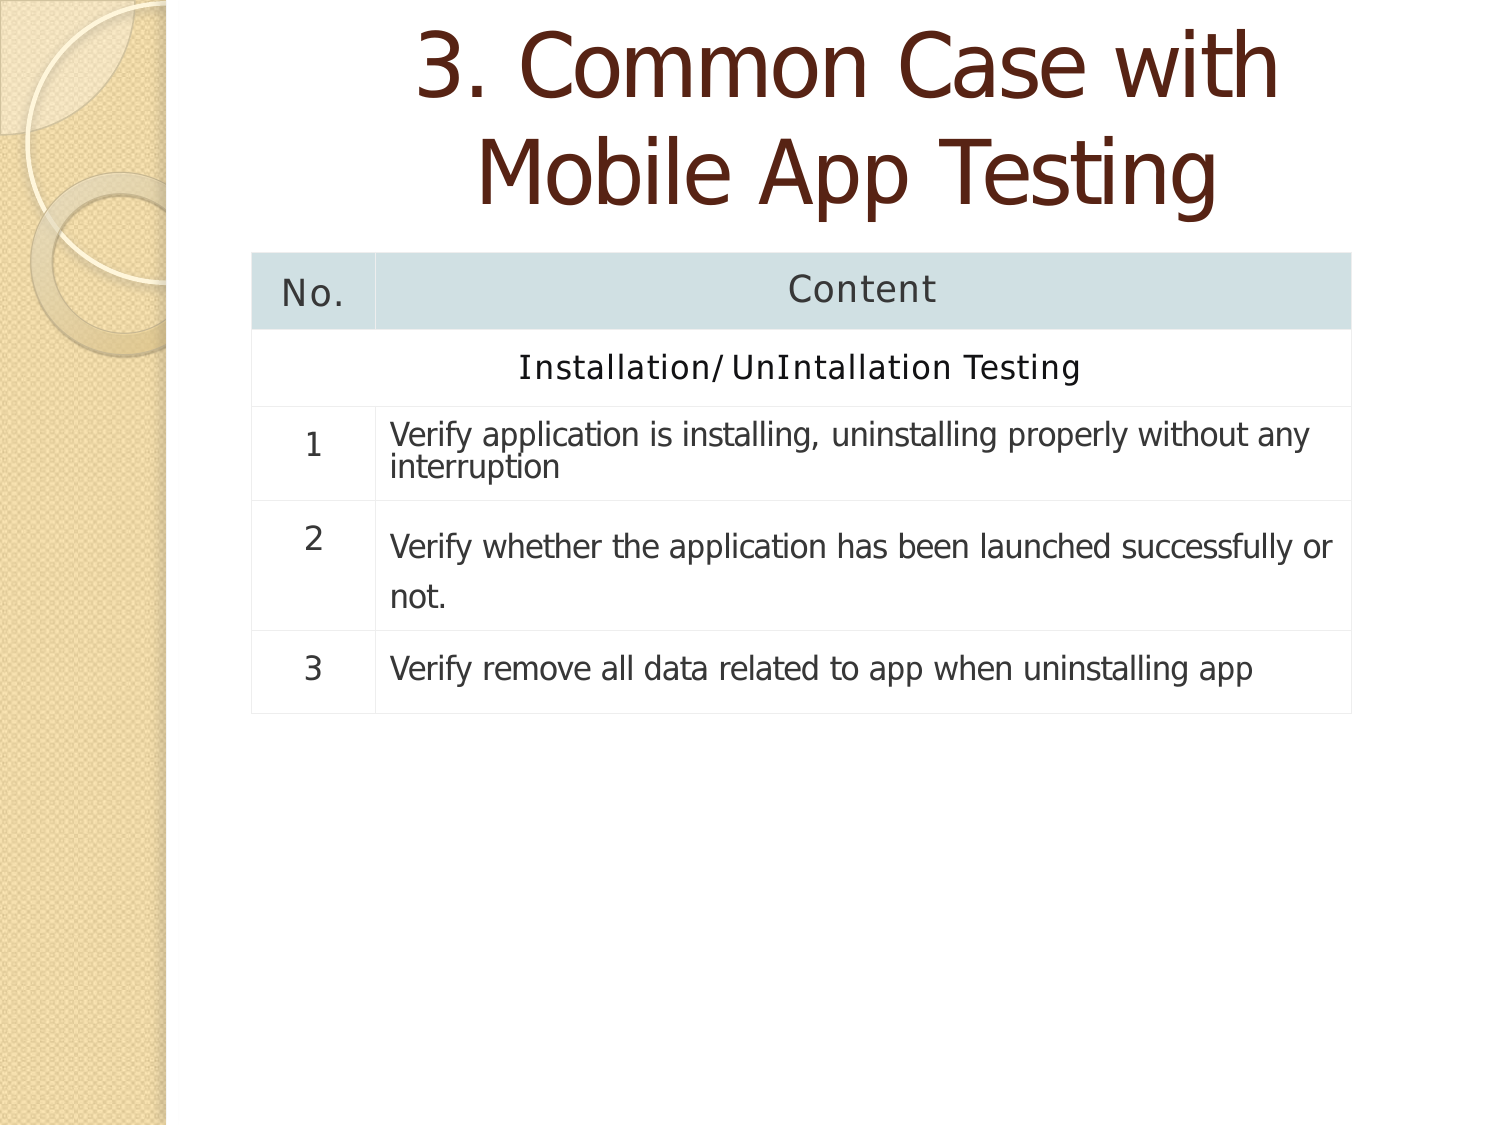

3. Common Case with
Mobile App Testing
| No. | Content |
| --- | --- |
| Installation/UnIntallation Testing |  |
| 1 | Verify application is installing, uninstalling properly without any interruption |
| 2 | Verify whether the application has been launched successfully or not. |
| 3 | Verify remove all data related to app when uninstalling app |